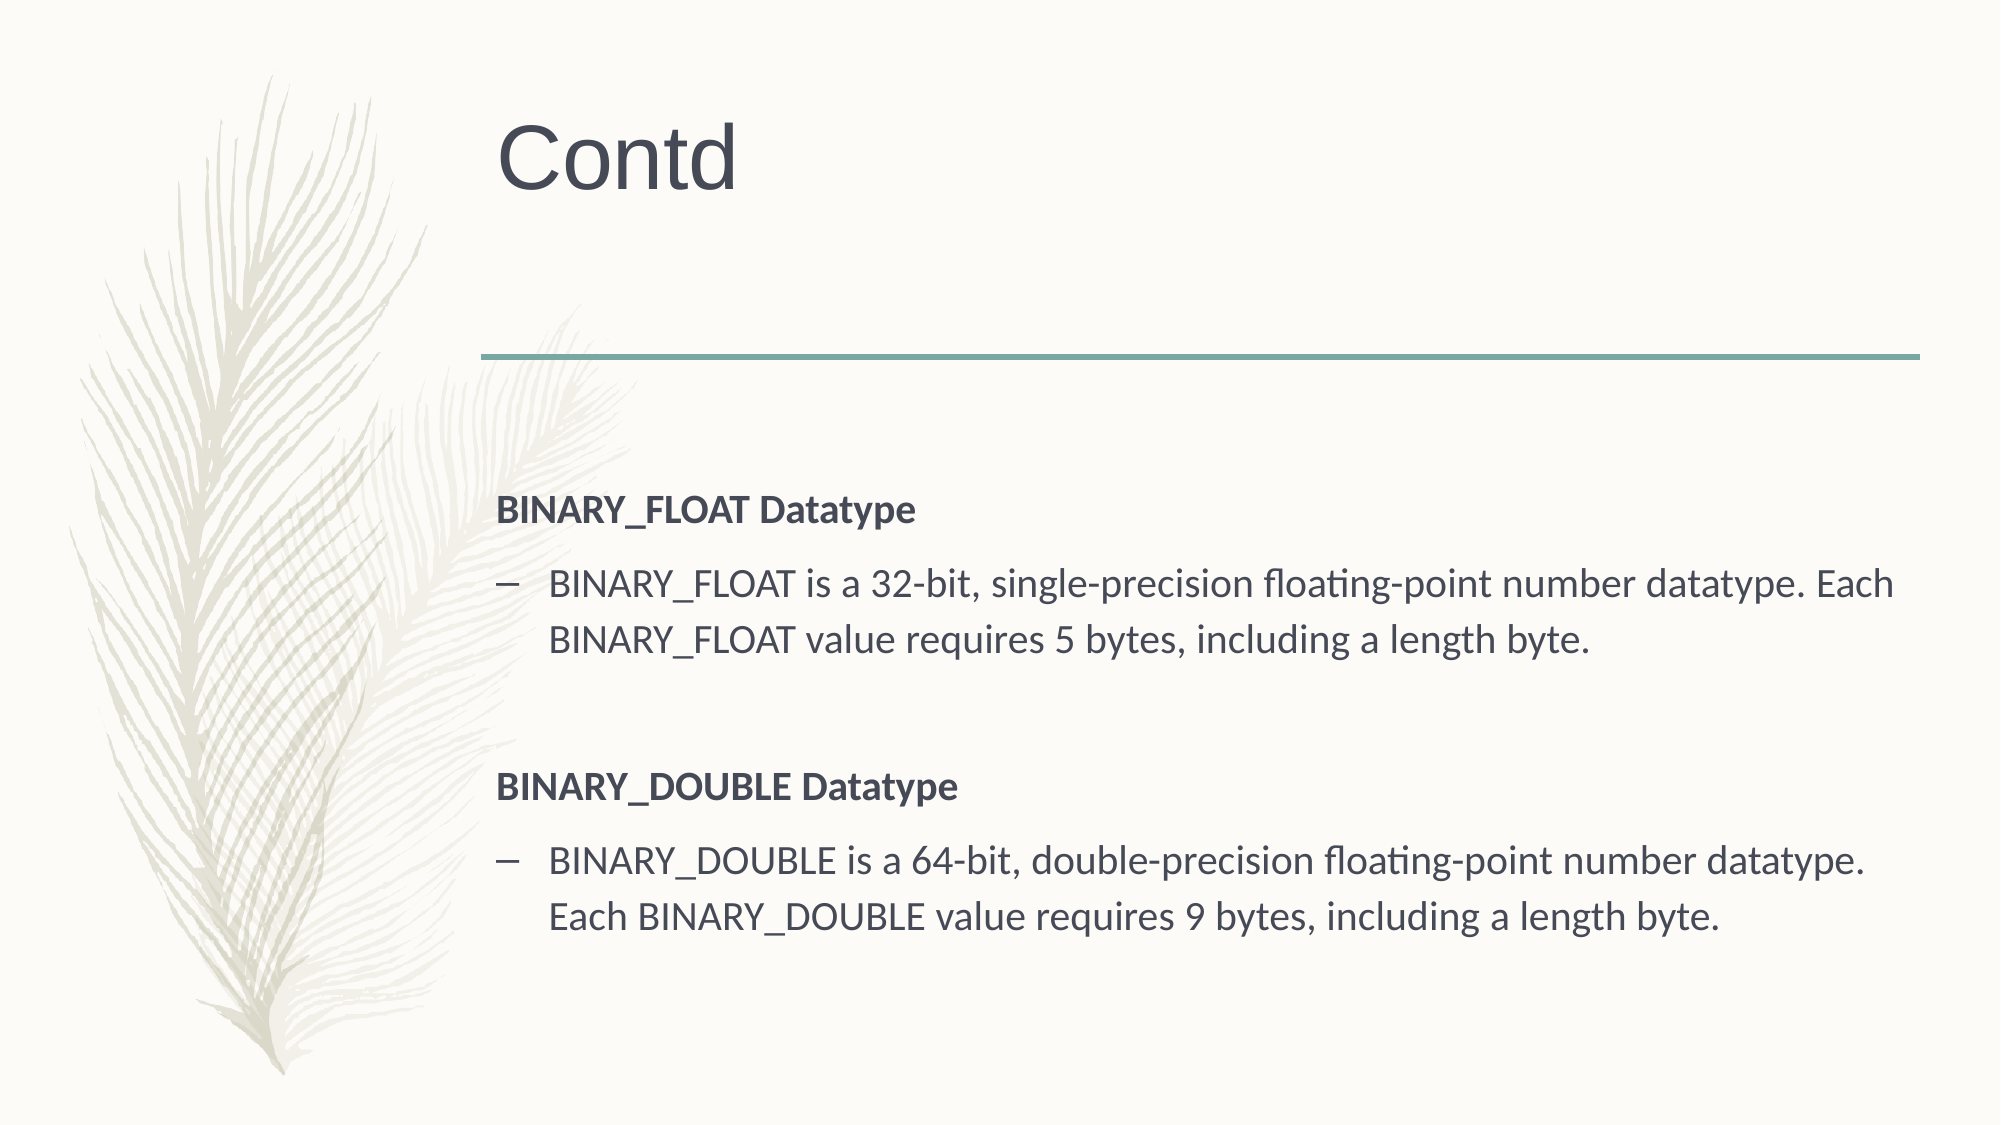

# Contd
BINARY_FLOAT Datatype
BINARY_FLOAT is a 32-bit, single-precision floating-point number datatype. Each BINARY_FLOAT value requires 5 bytes, including a length byte.

BINARY_DOUBLE Datatype
BINARY_DOUBLE is a 64-bit, double-precision floating-point number datatype.
Each BINARY_DOUBLE value requires 9 bytes, including a length byte.